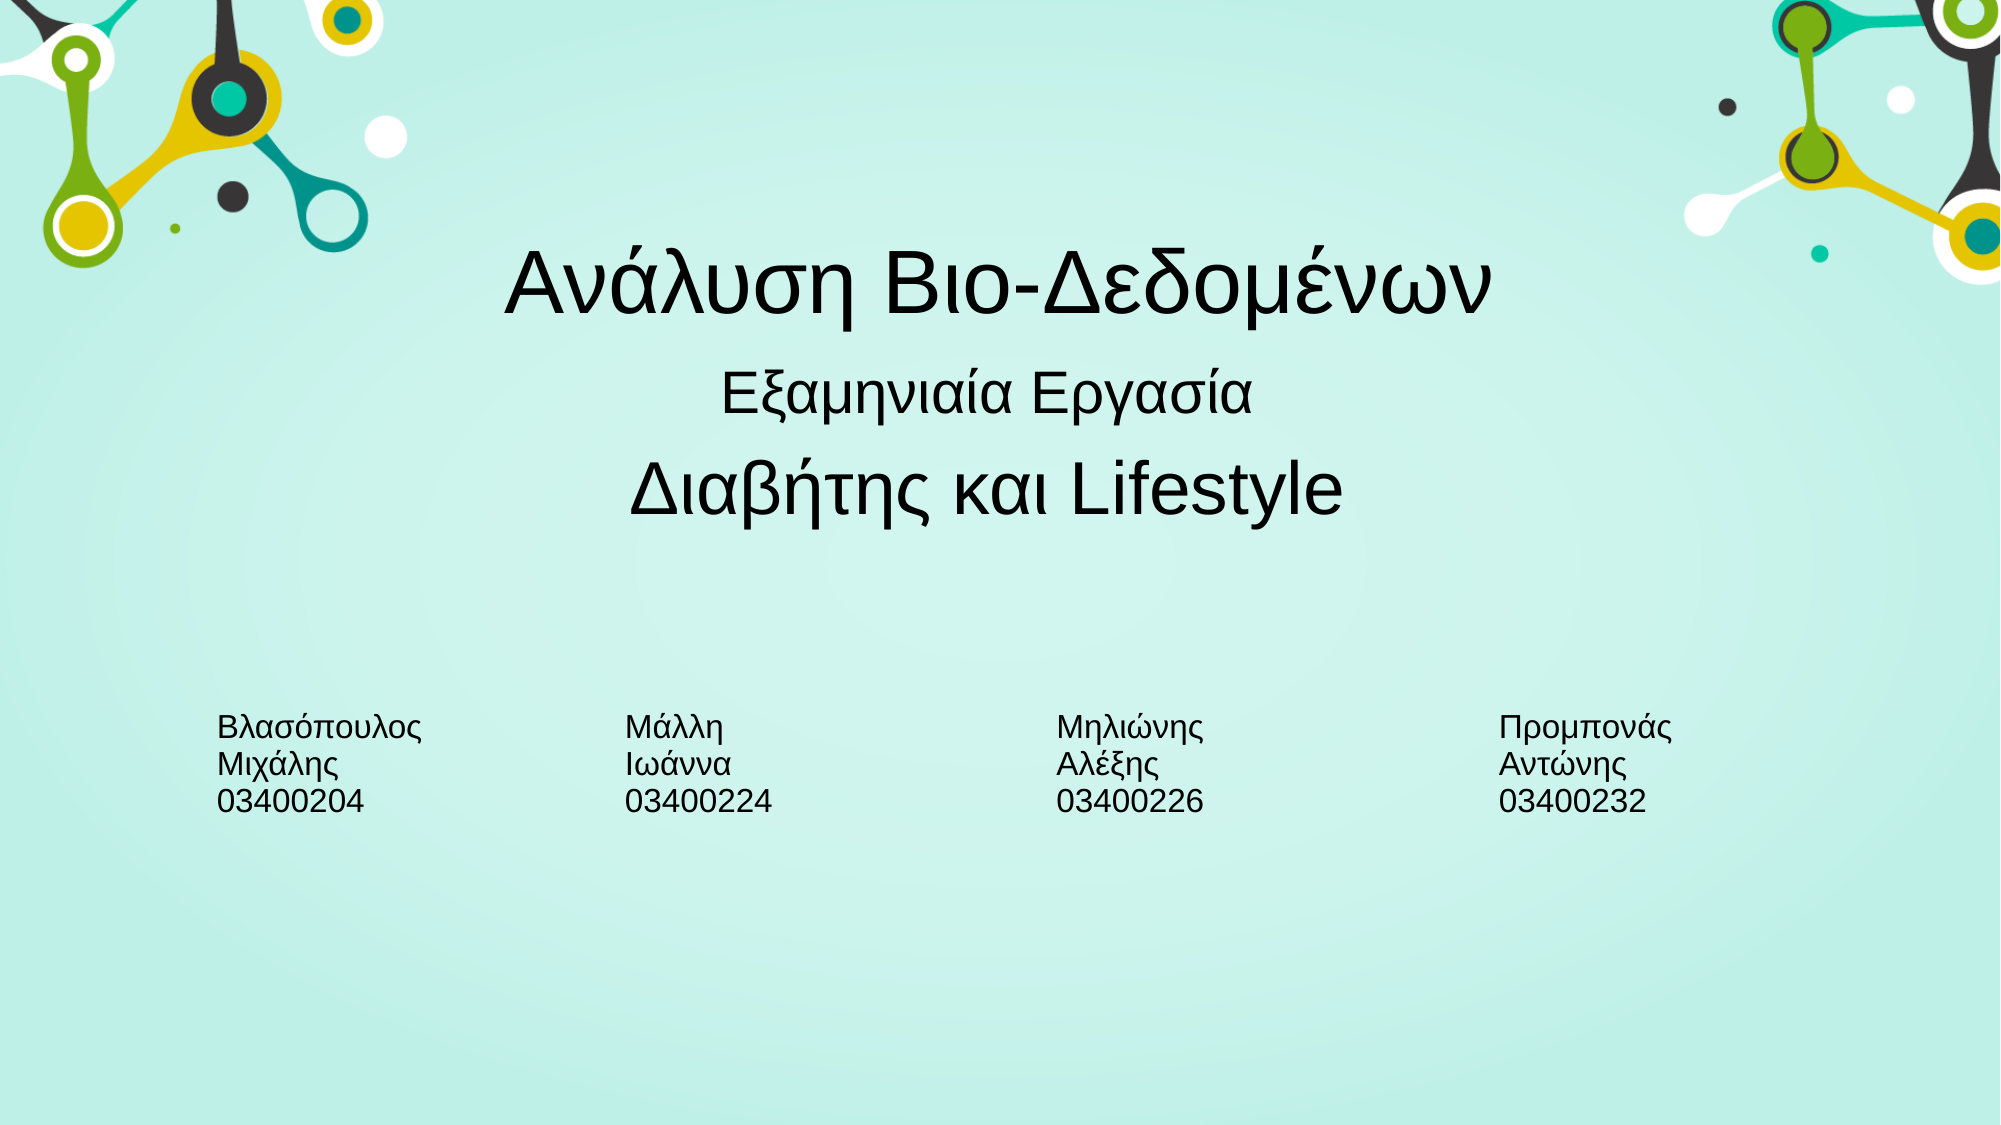

Ανάλυση Βιο-Δεδομένων
Εξαμηνιαία Εργασία
Διαβήτης και Lifestyle
Βλασόπουλος
Μιχάλης
03400204

Μάλλη
Ιωάννα
03400224
Μηλιώνης
Αλέξης
03400226
Προμπονάς
Αντώνης
03400232